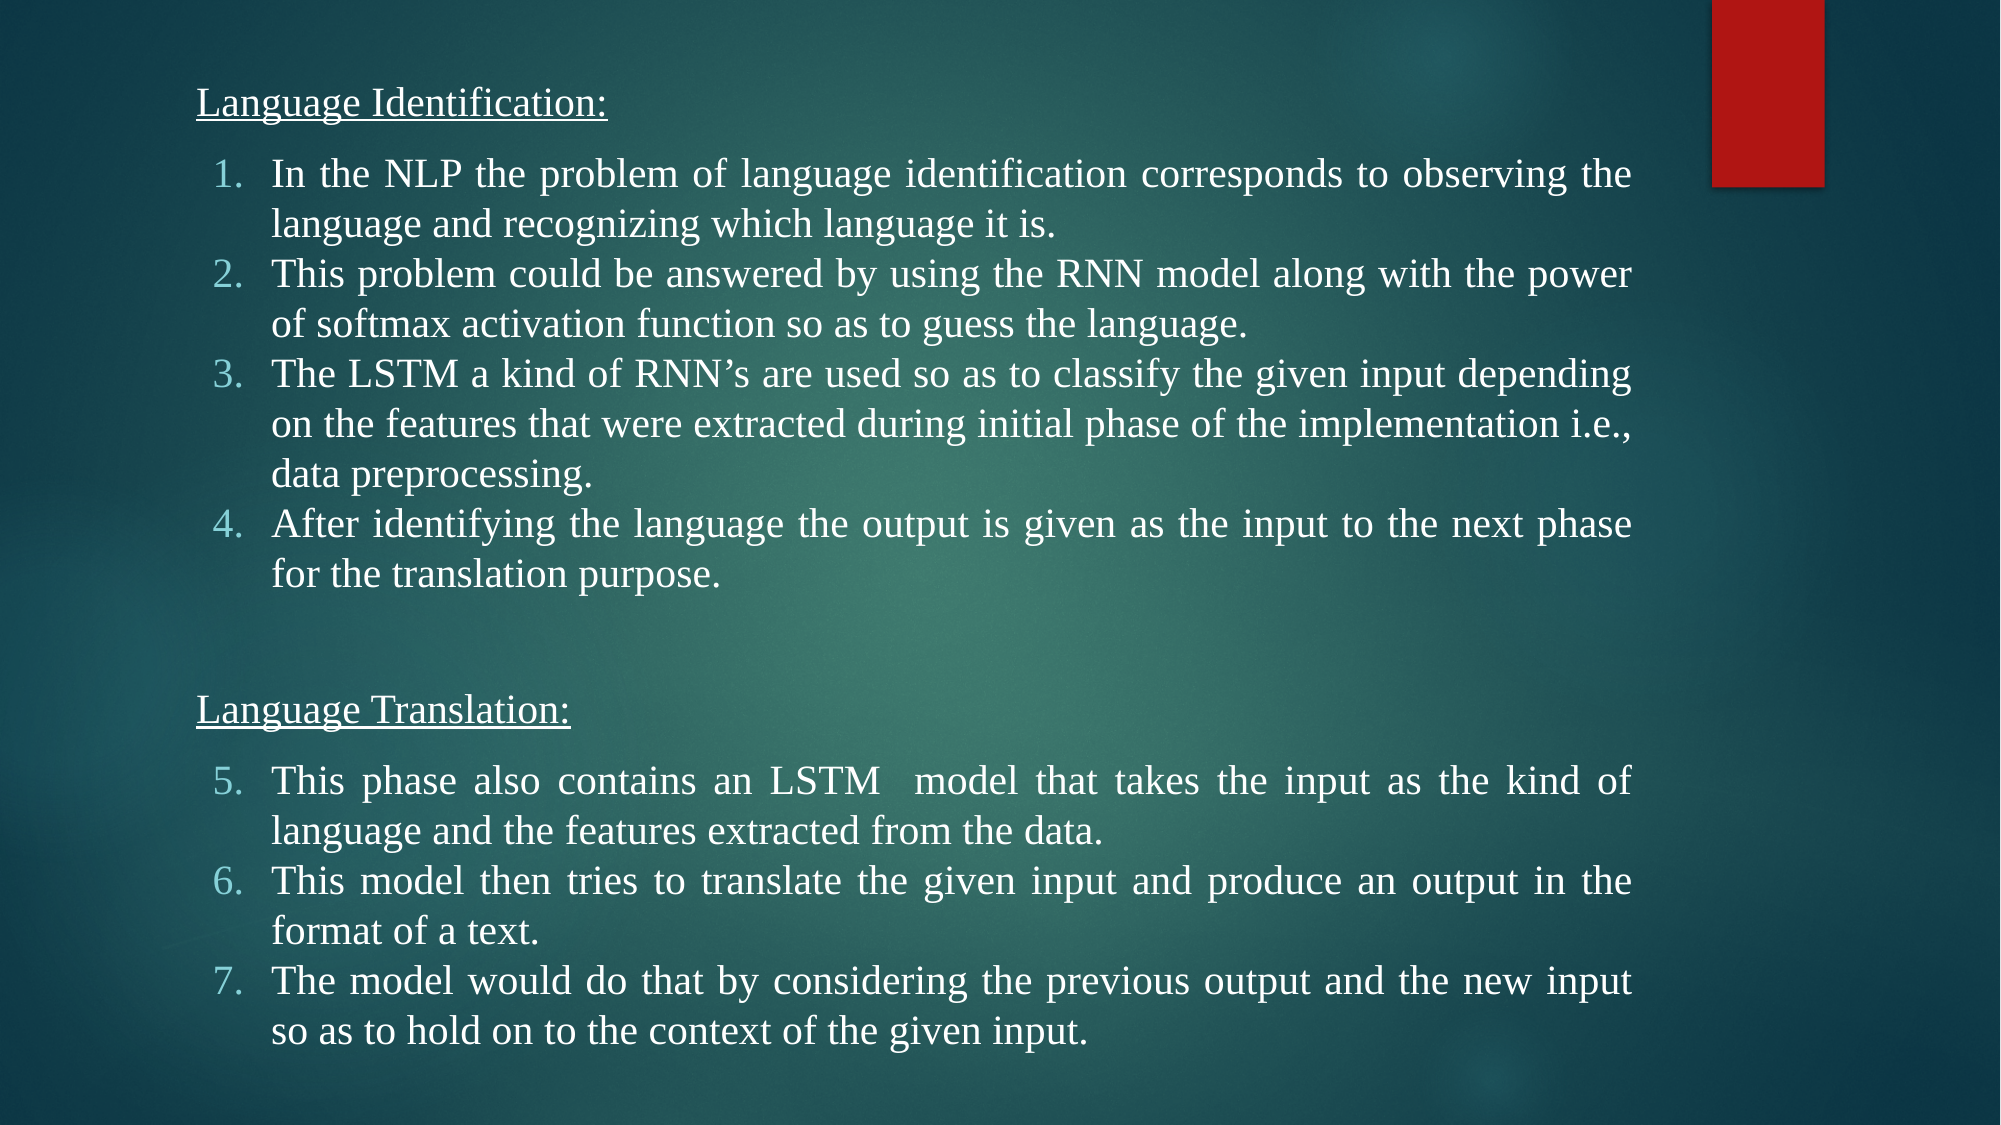

Language Identification:
In the NLP the problem of language identification corresponds to observing the language and recognizing which language it is.
This problem could be answered by using the RNN model along with the power of softmax activation function so as to guess the language.
The LSTM a kind of RNN’s are used so as to classify the given input depending on the features that were extracted during initial phase of the implementation i.e., data preprocessing.
After identifying the language the output is given as the input to the next phase for the translation purpose.

Language Translation:
This phase also contains an LSTM  model that takes the input as the kind of language and the features extracted from the data.
This model then tries to translate the given input and produce an output in the format of a text.
The model would do that by considering the previous output and the new input so as to hold on to the context of the given input.